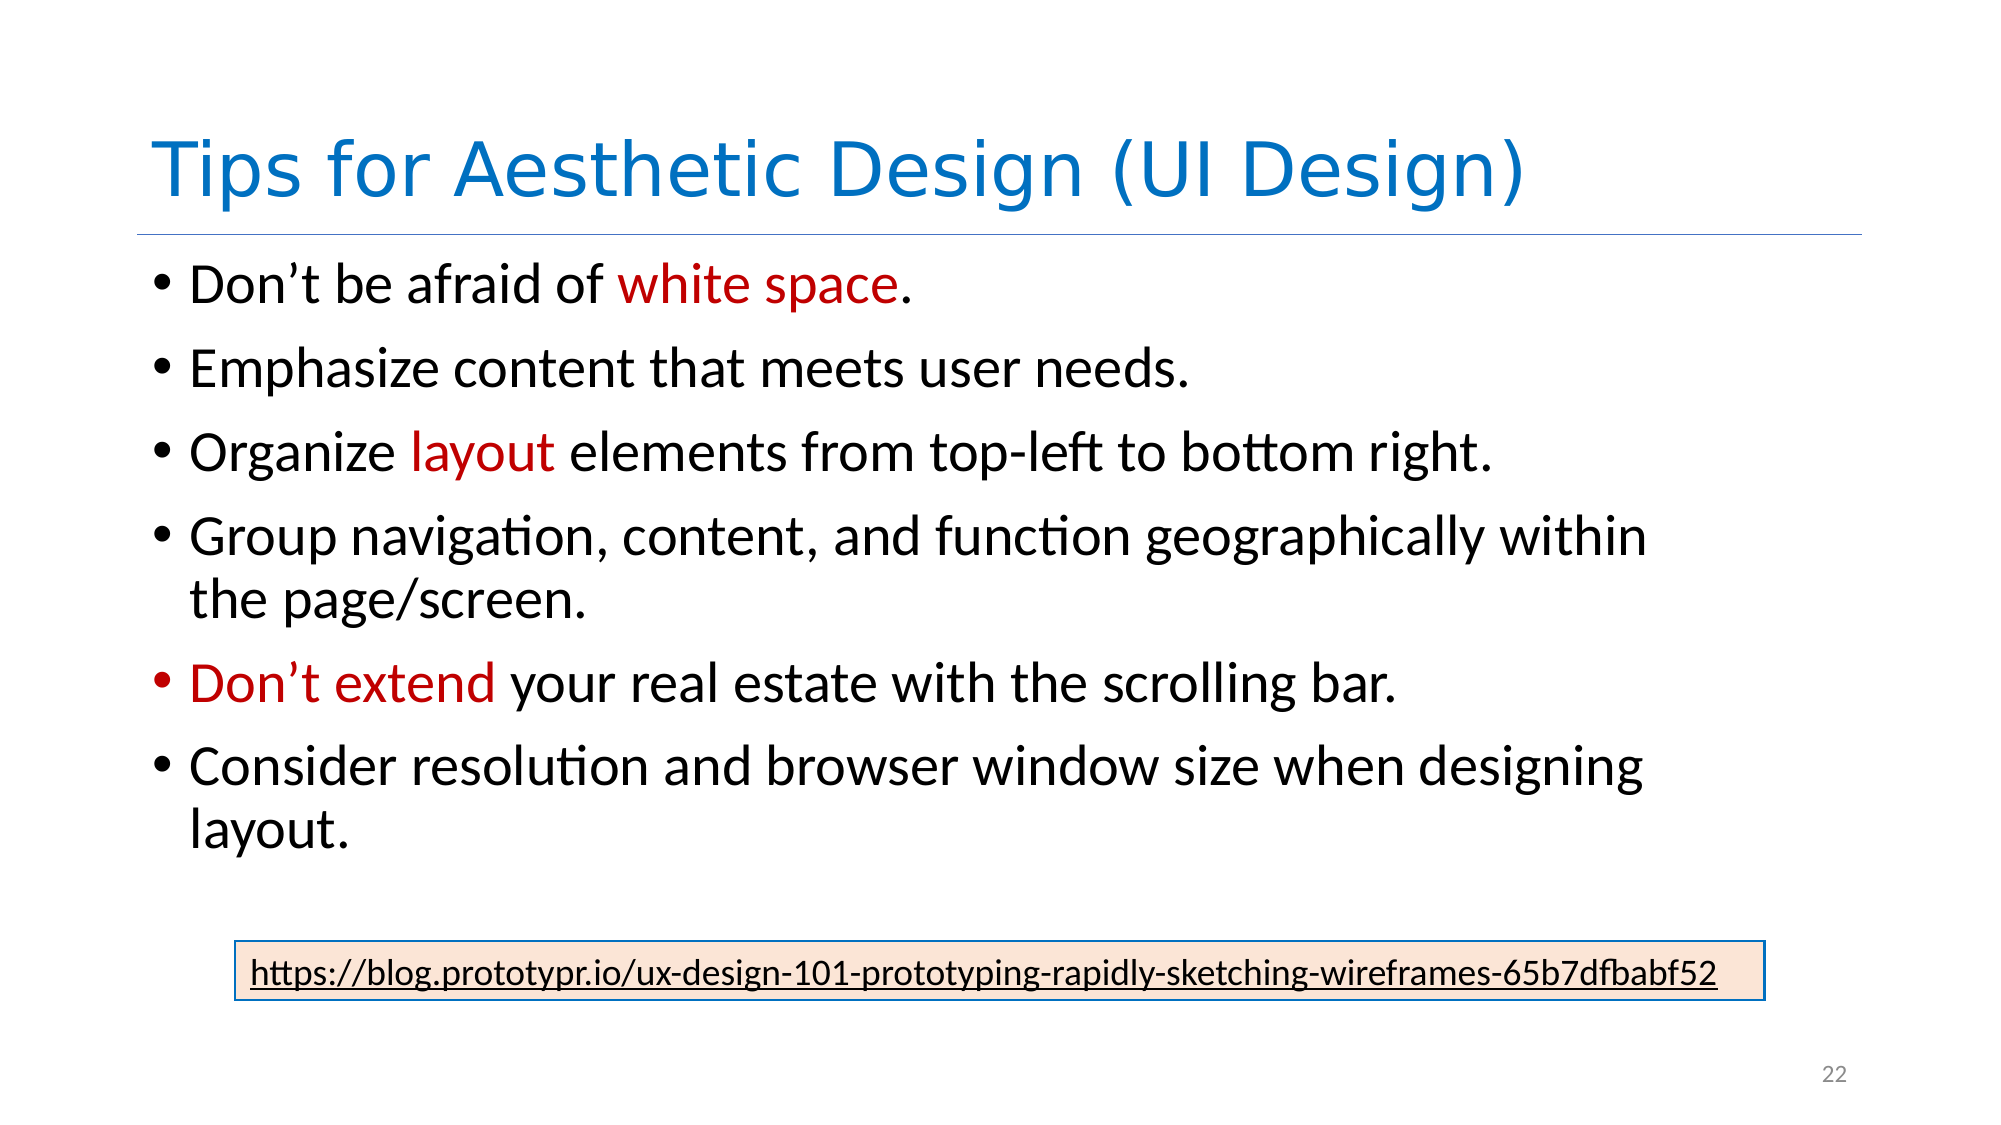

# Tips for Aesthetic Design (UI Design)
Don’t be afraid of white space.
Emphasize content that meets user needs.
Organize layout elements from top-left to bottom right.
Group navigation, content, and function geographically within the page/screen.
Don’t extend your real estate with the scrolling bar.
Consider resolution and browser window size when designing layout.
https://blog.prototypr.io/ux-design-101-prototyping-rapidly-sketching-wireframes-65b7dfbabf52
22